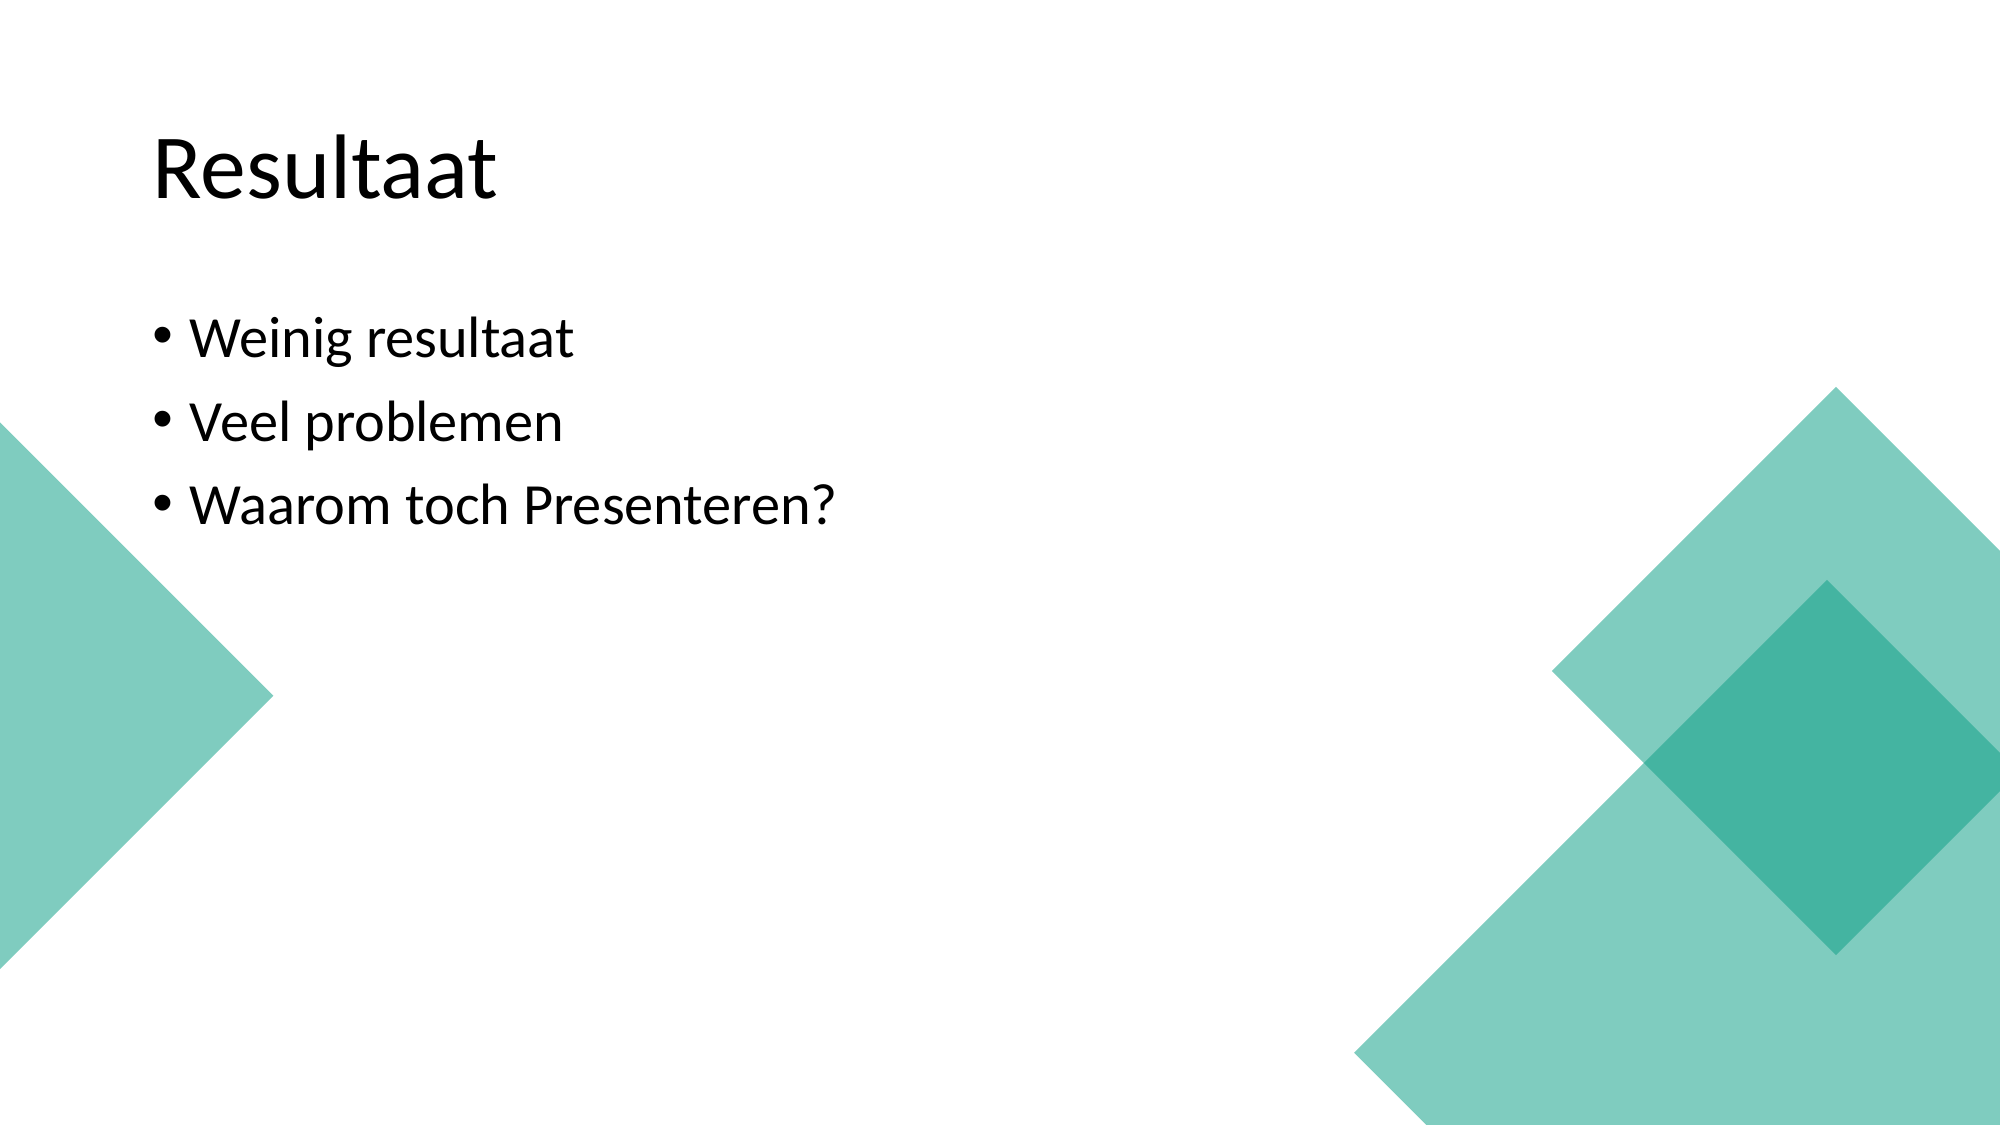

# Resultaat
Weinig resultaat
Veel problemen
Waarom toch Presenteren?